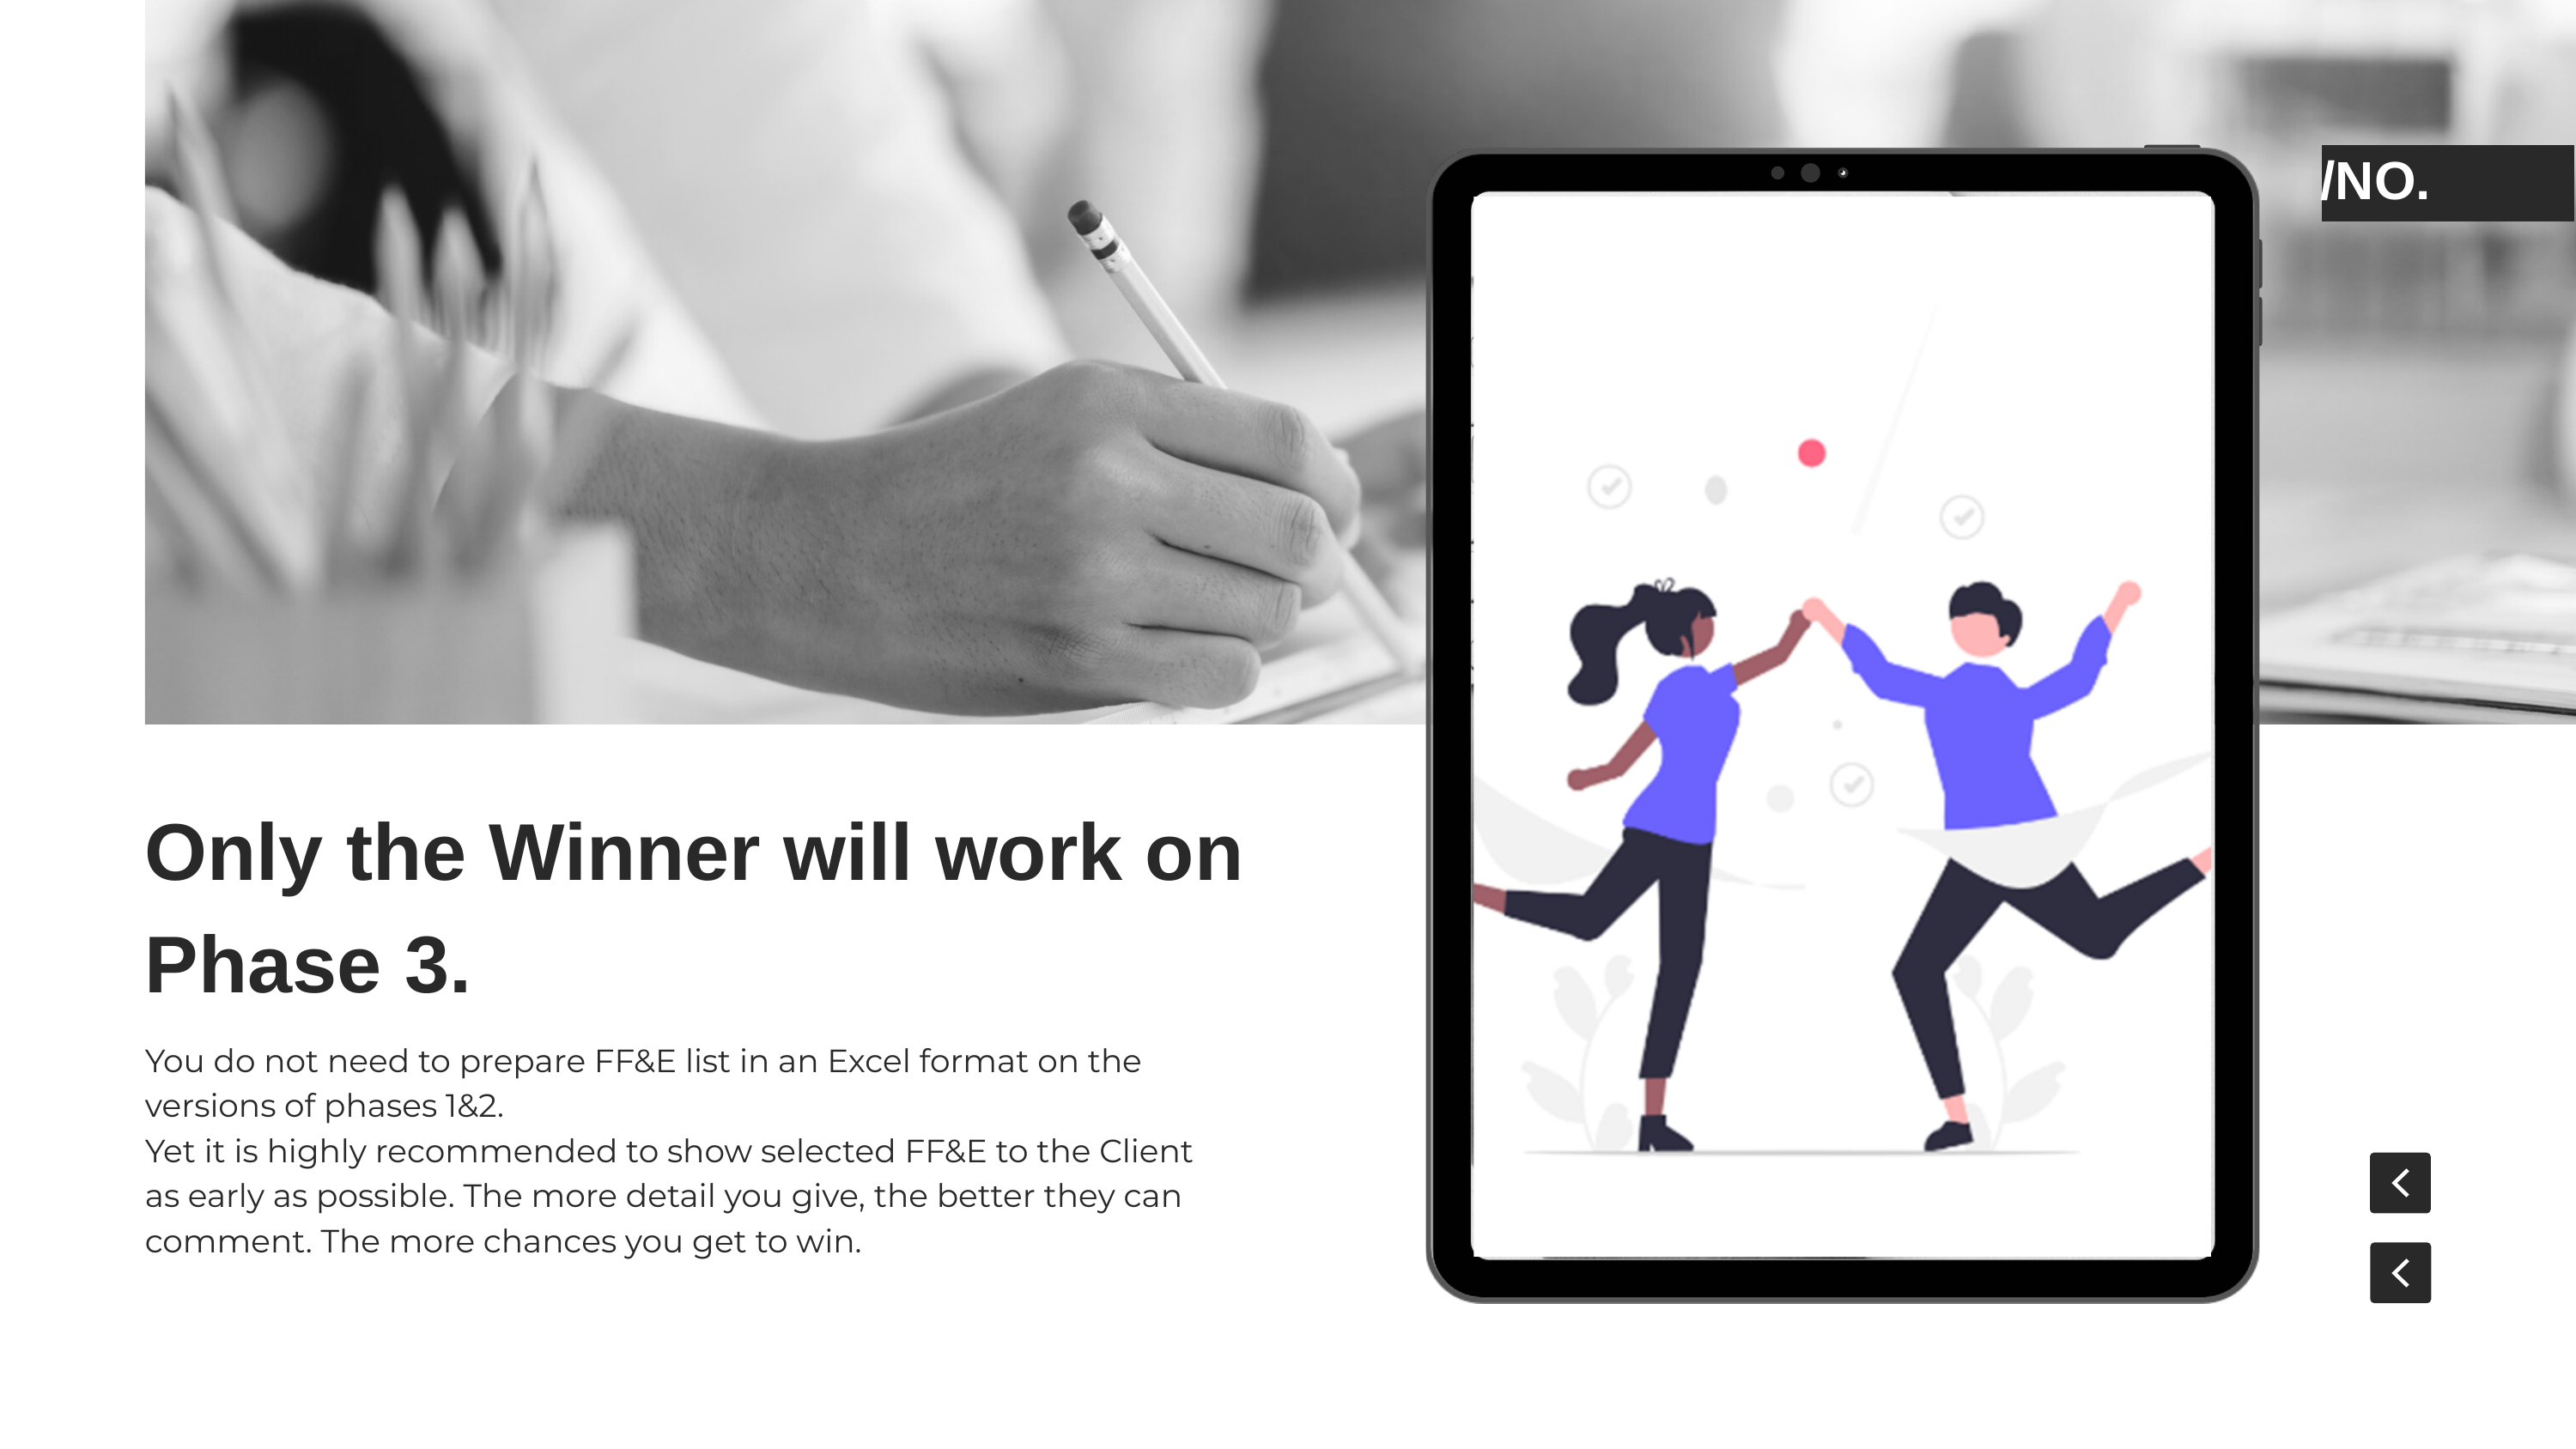

/NO.

Only the Winner will work on Phase 3.
You do not need to prepare FF&E list in an Excel format on the versions of phases 1&2.
Yet it is highly recommended to show selected FF&E to the Client as early as possible. The more detail you give, the better they can comment. The more chances you get to win.